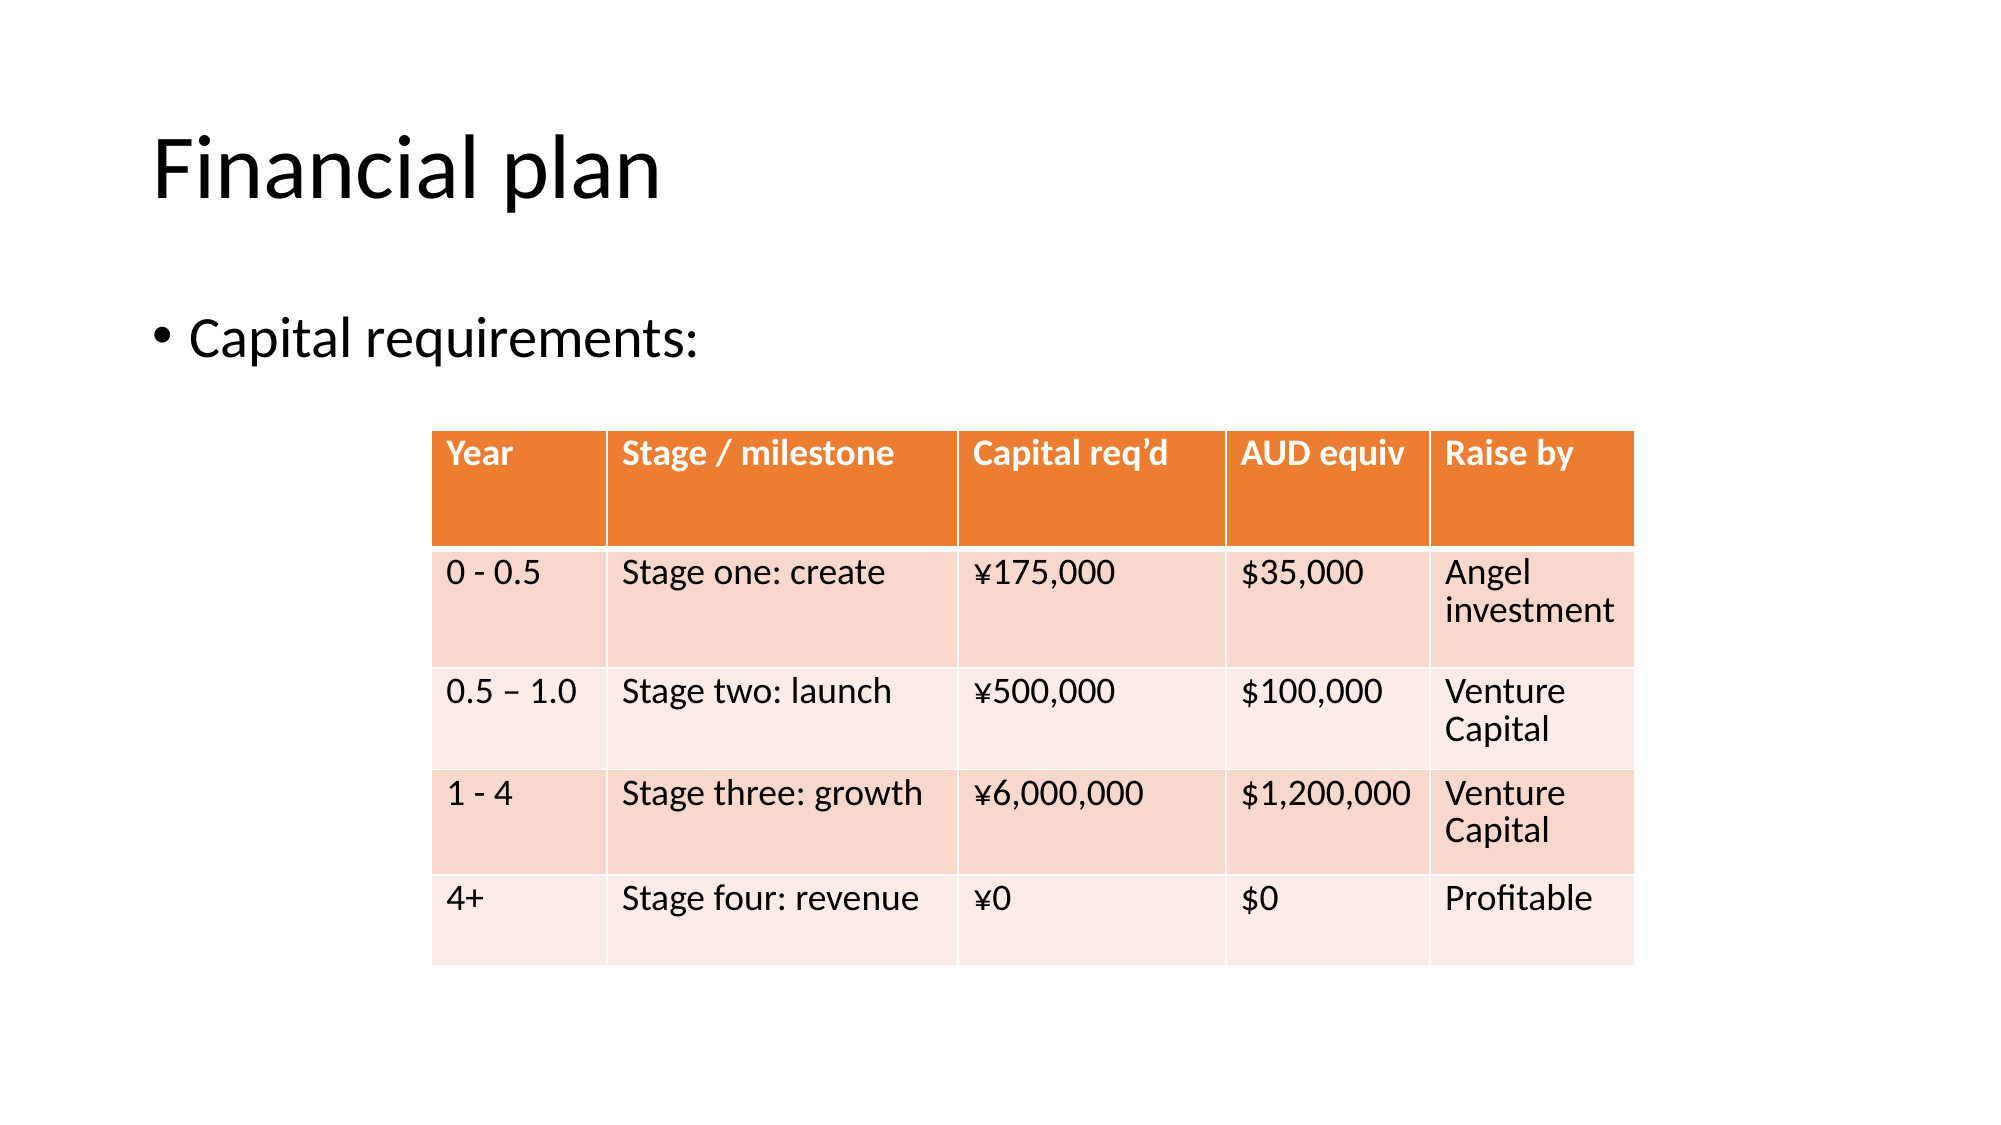

# Financial plan
Capital requirements:

| Year | Stage / milestone | Capital req’d | AUD equiv | Raise by |
| --- | --- | --- | --- | --- |
| 0 - 0.5 | Stage one: create | ¥175,000 | $35,000 | Angel investment |
| 0.5 – 1.0 | Stage two: launch | ¥500,000 | $100,000 | Venture Capital |
| 1 - 4 | Stage three: growth | ¥6,000,000 | $1,200,000 | Venture Capital |
| 4+ | Stage four: revenue | ¥0 | $0 | Profitable |